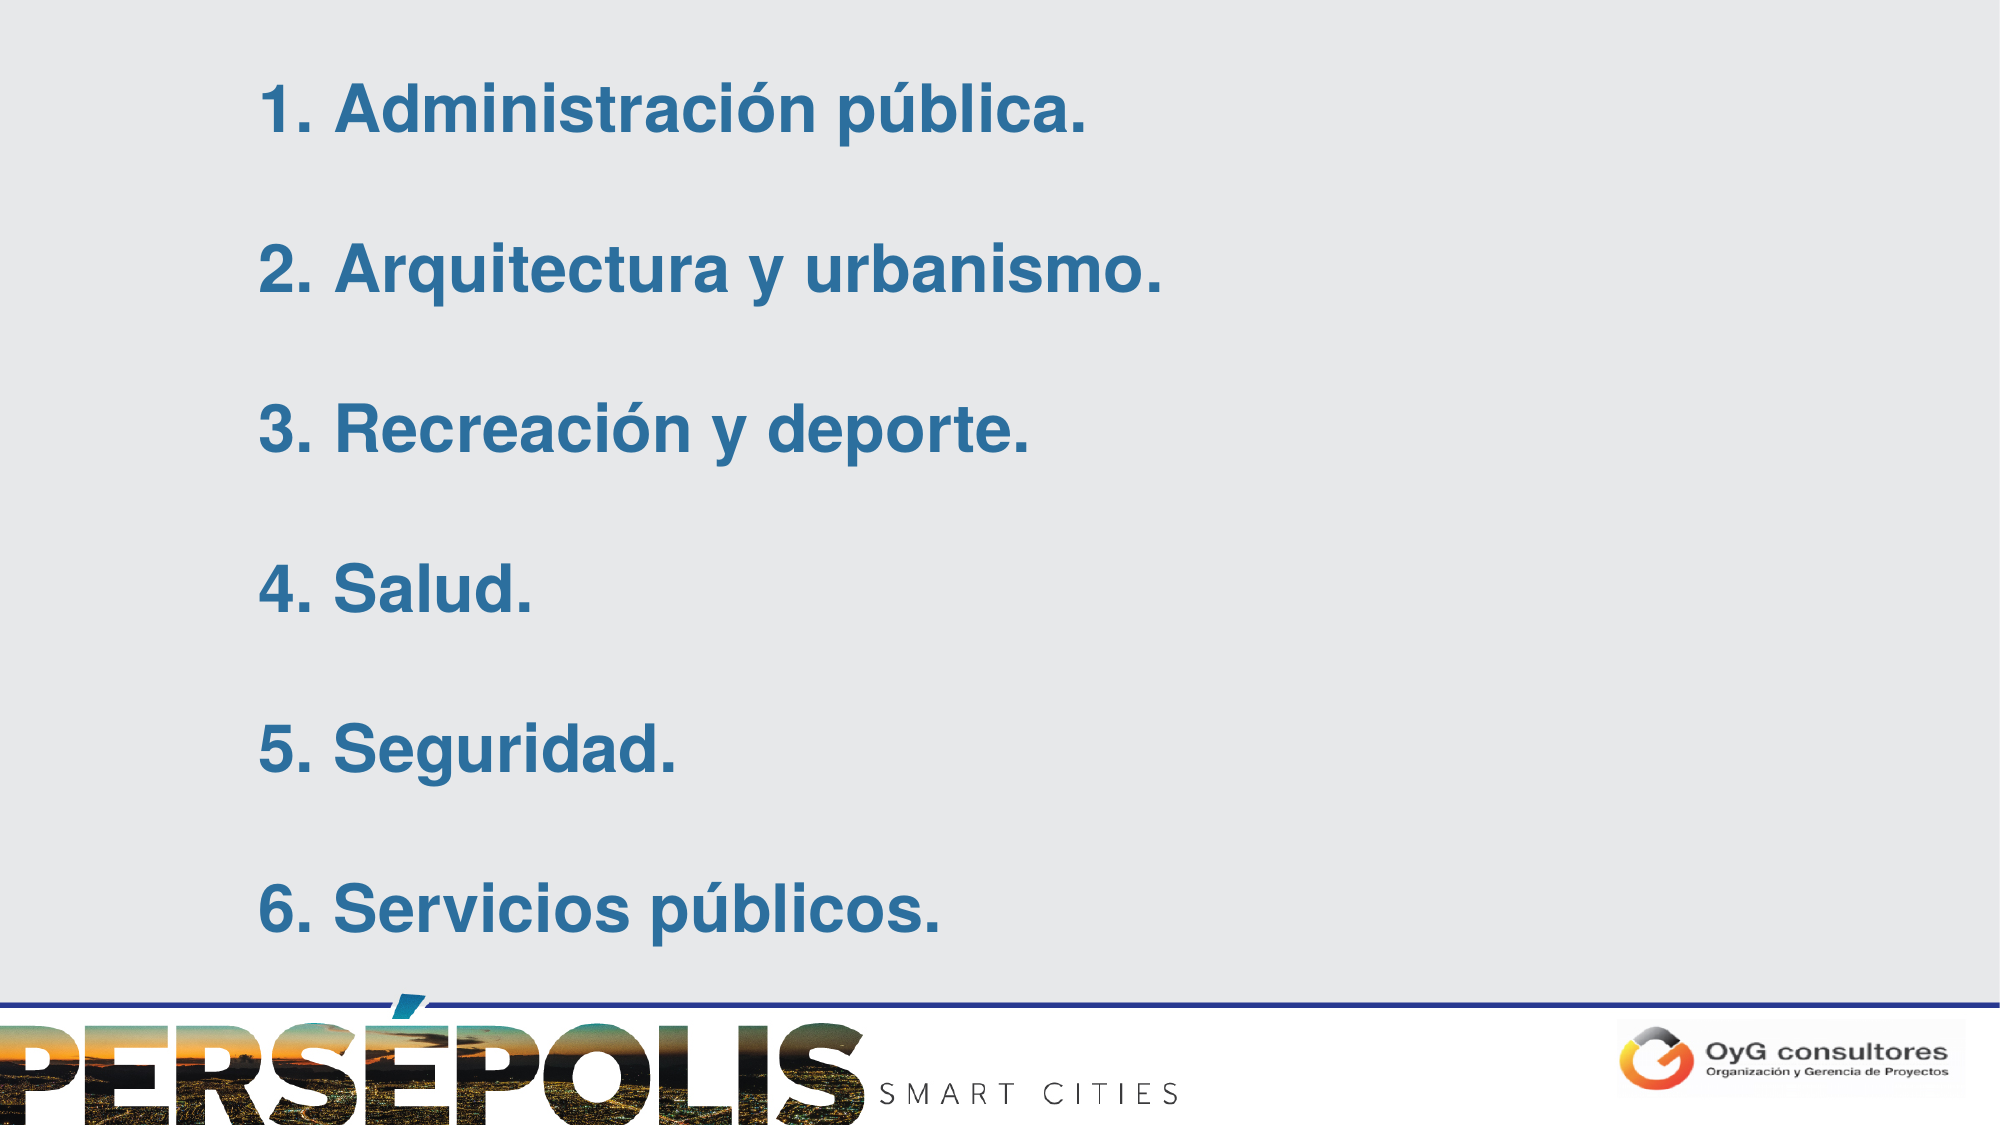

Administración pública.

Arquitectura y urbanismo.

Recreación y deporte.

Salud.

Seguridad.

Servicios públicos.